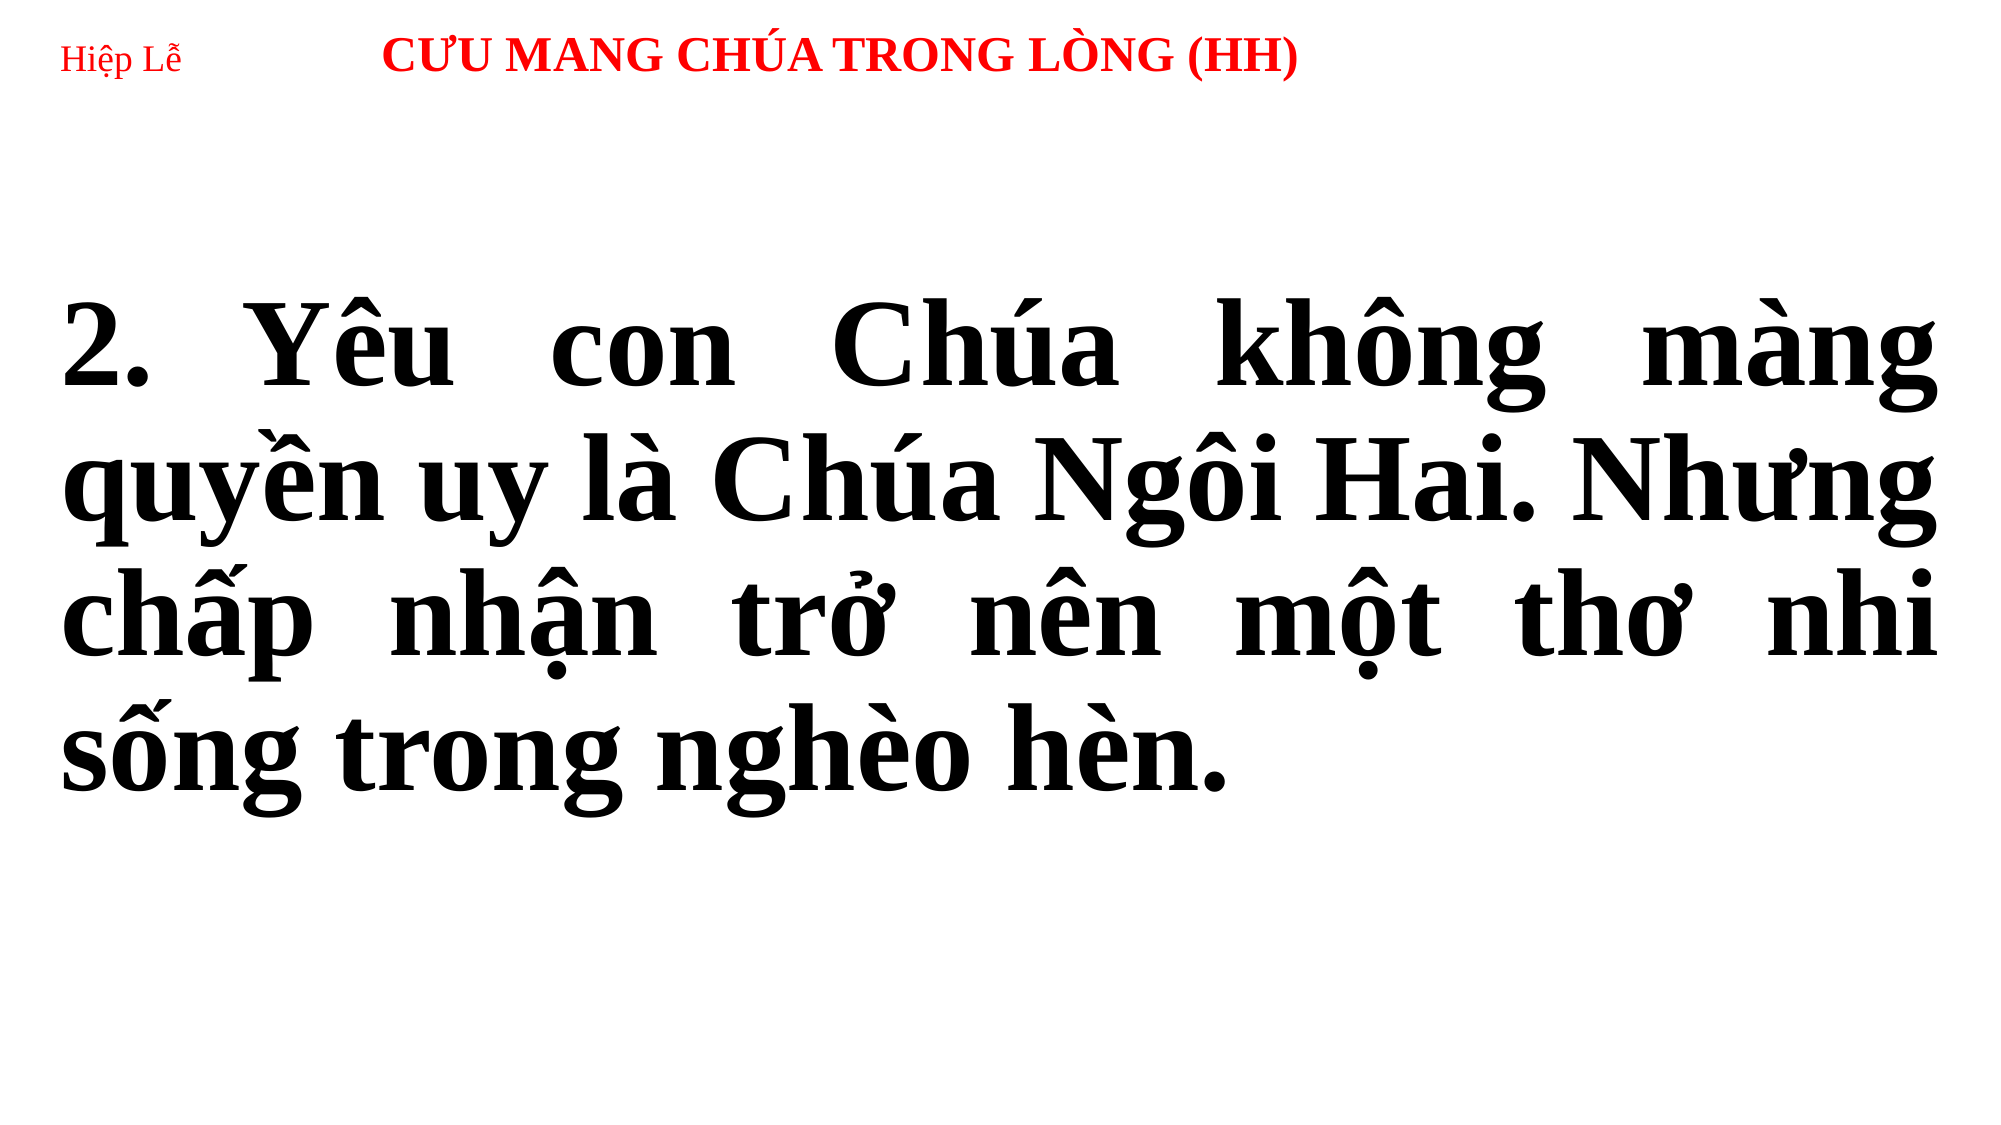

# Hiệp Lễ                     CƯU MANG CHÚA TRONG LÒNG (HH)
2. Yêu con Chúa không màng quyền uy là Chúa Ngôi Hai. Nhưng chấp nhận trở nên một thơ nhi sống trong nghèo hèn.